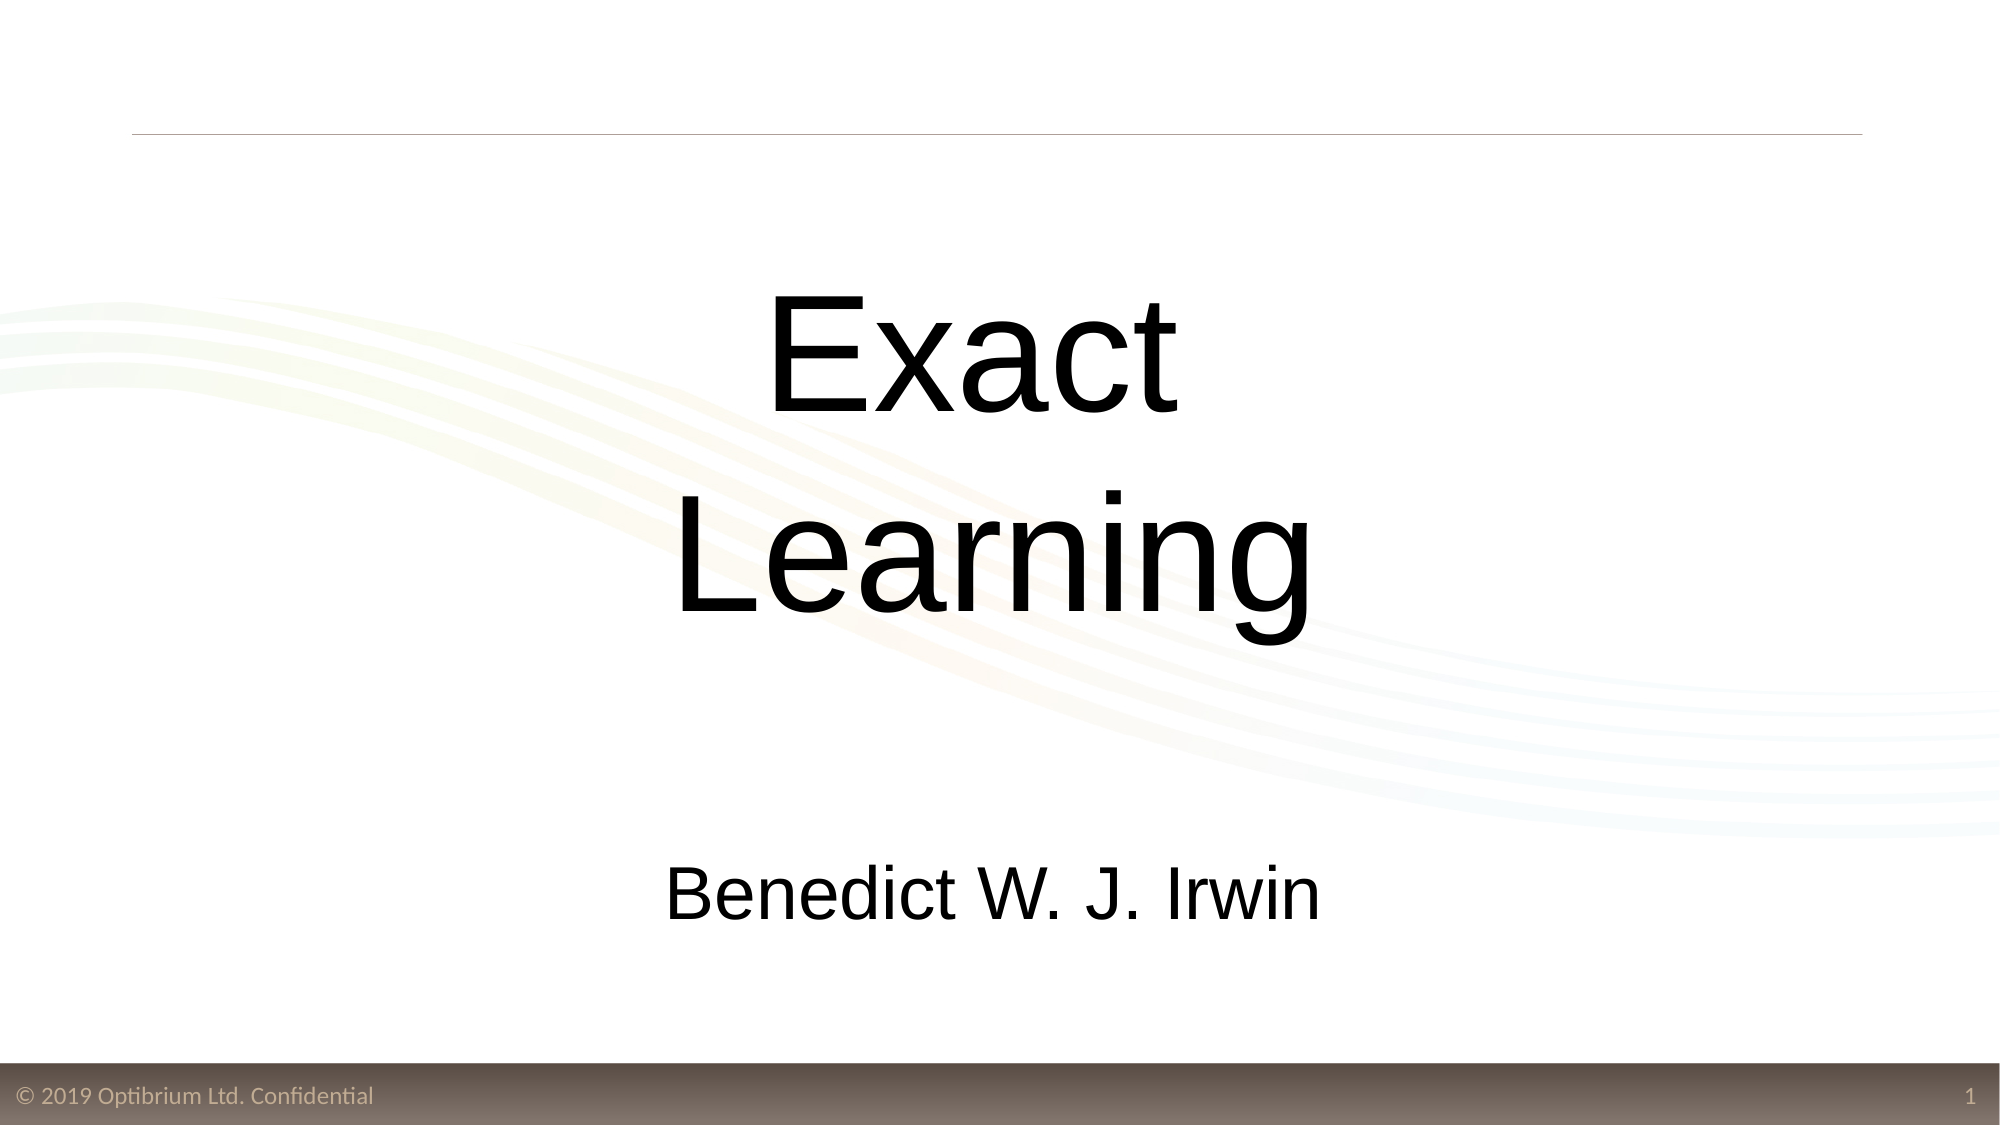

Exact
Learning
Benedict W. J. Irwin
1